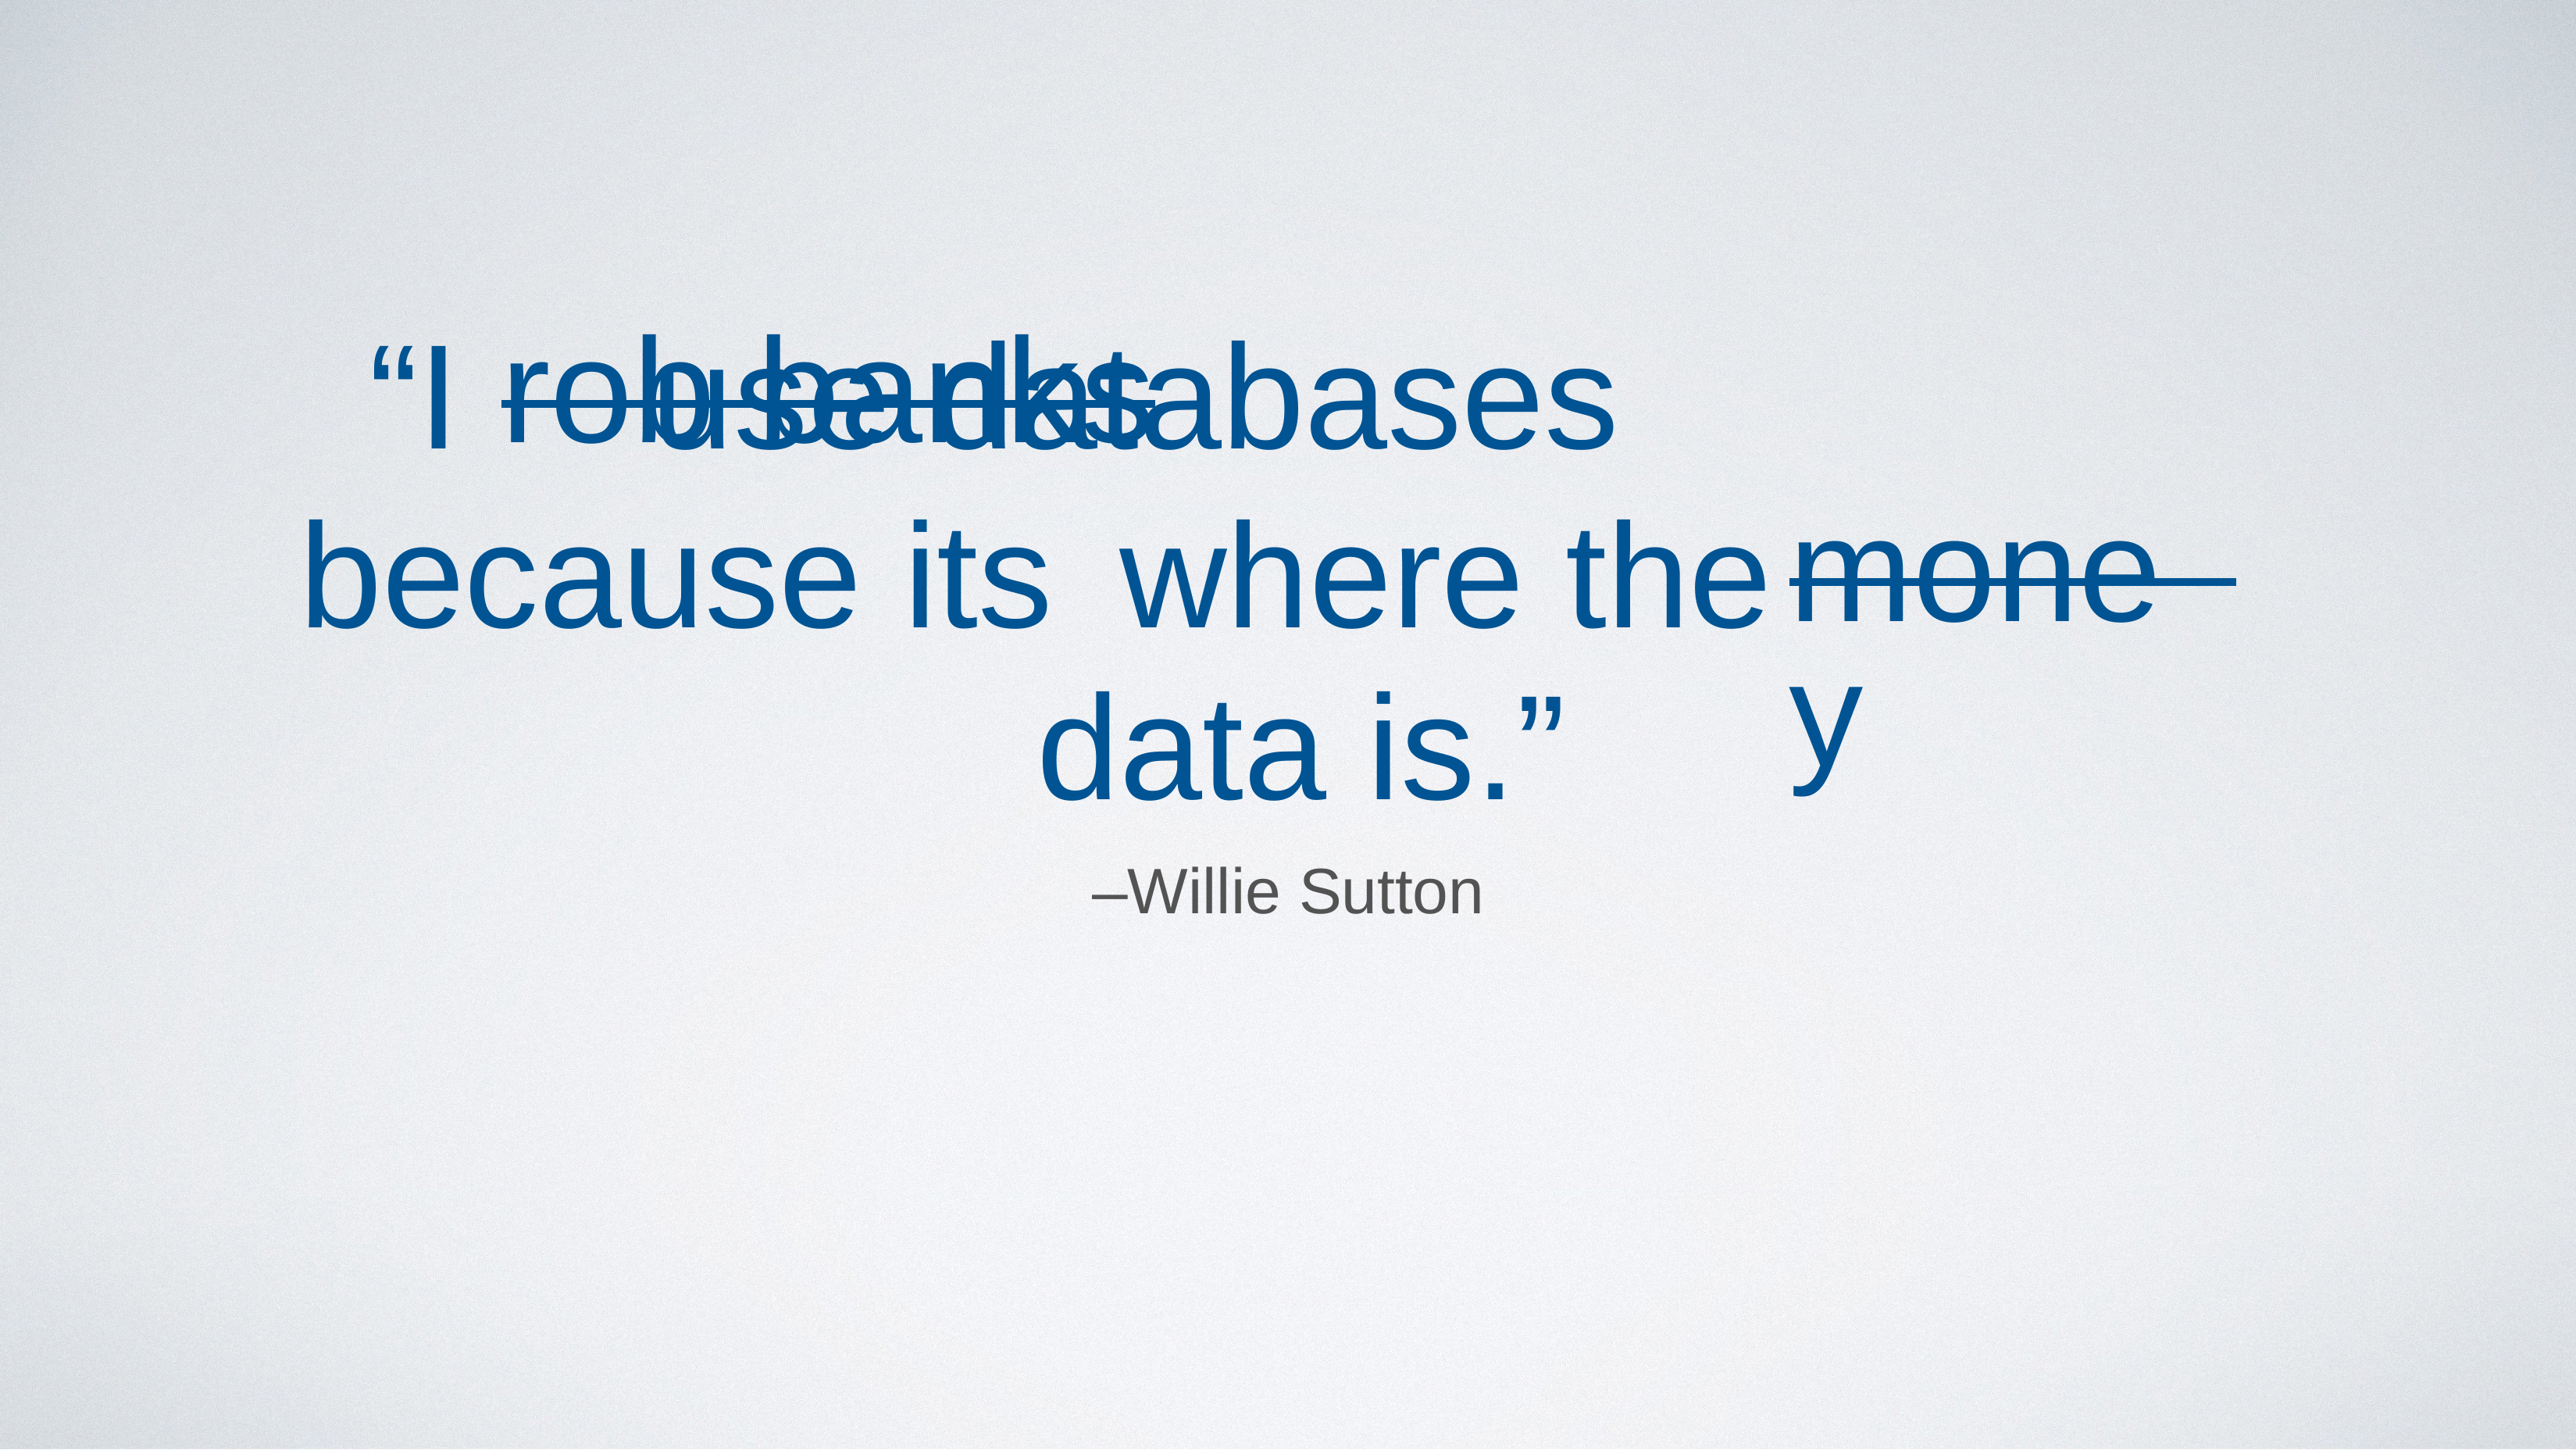

# “I		use databases  because its	where the
data is.”
rob banks

money

–Willie Sutton